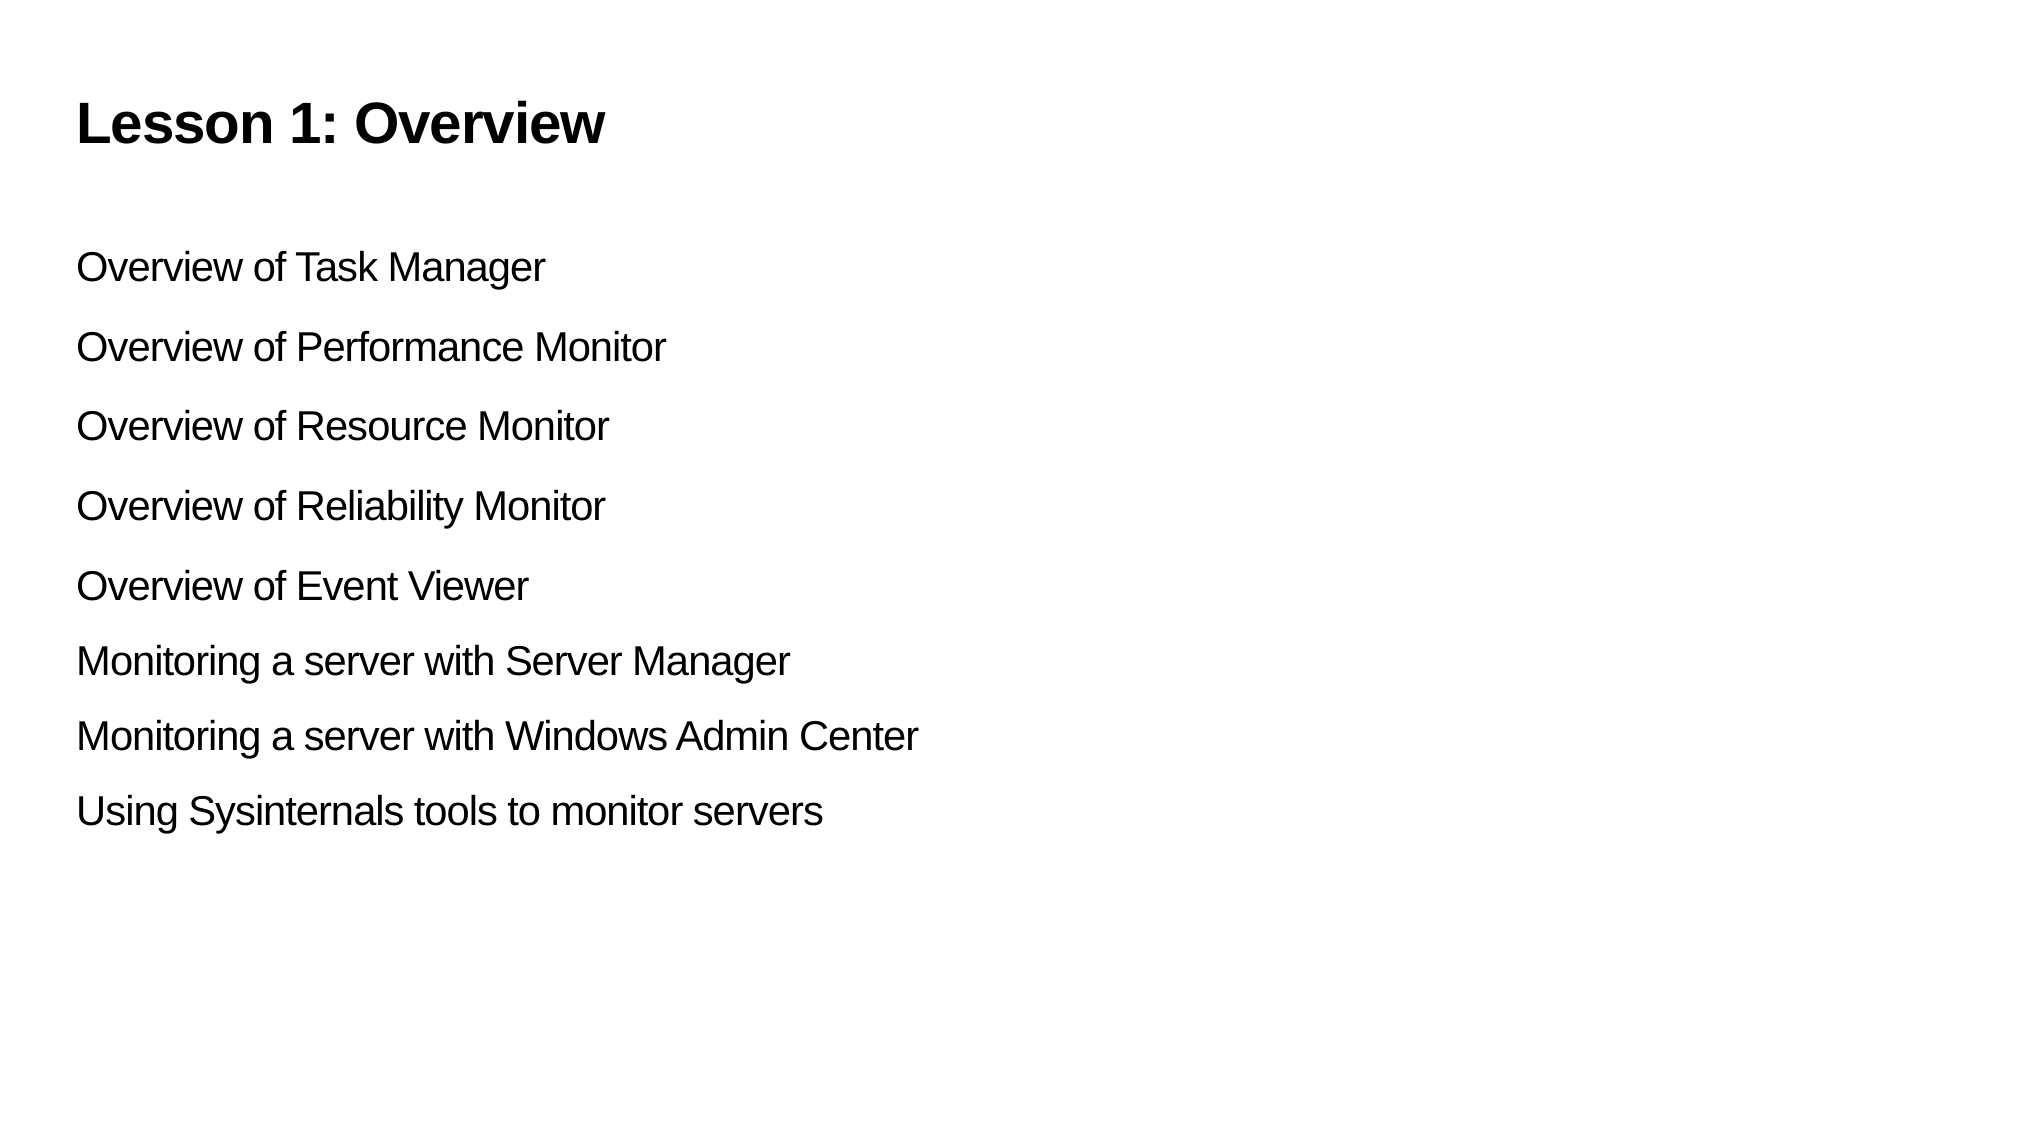

# Lesson 1: Overview
Overview of Task Manager
Overview of Performance Monitor
Overview of Resource Monitor
Overview of Reliability Monitor
Overview of Event Viewer
Monitoring a server with Server Manager
Monitoring a server with Windows Admin Center
Using Sysinternals tools to monitor servers